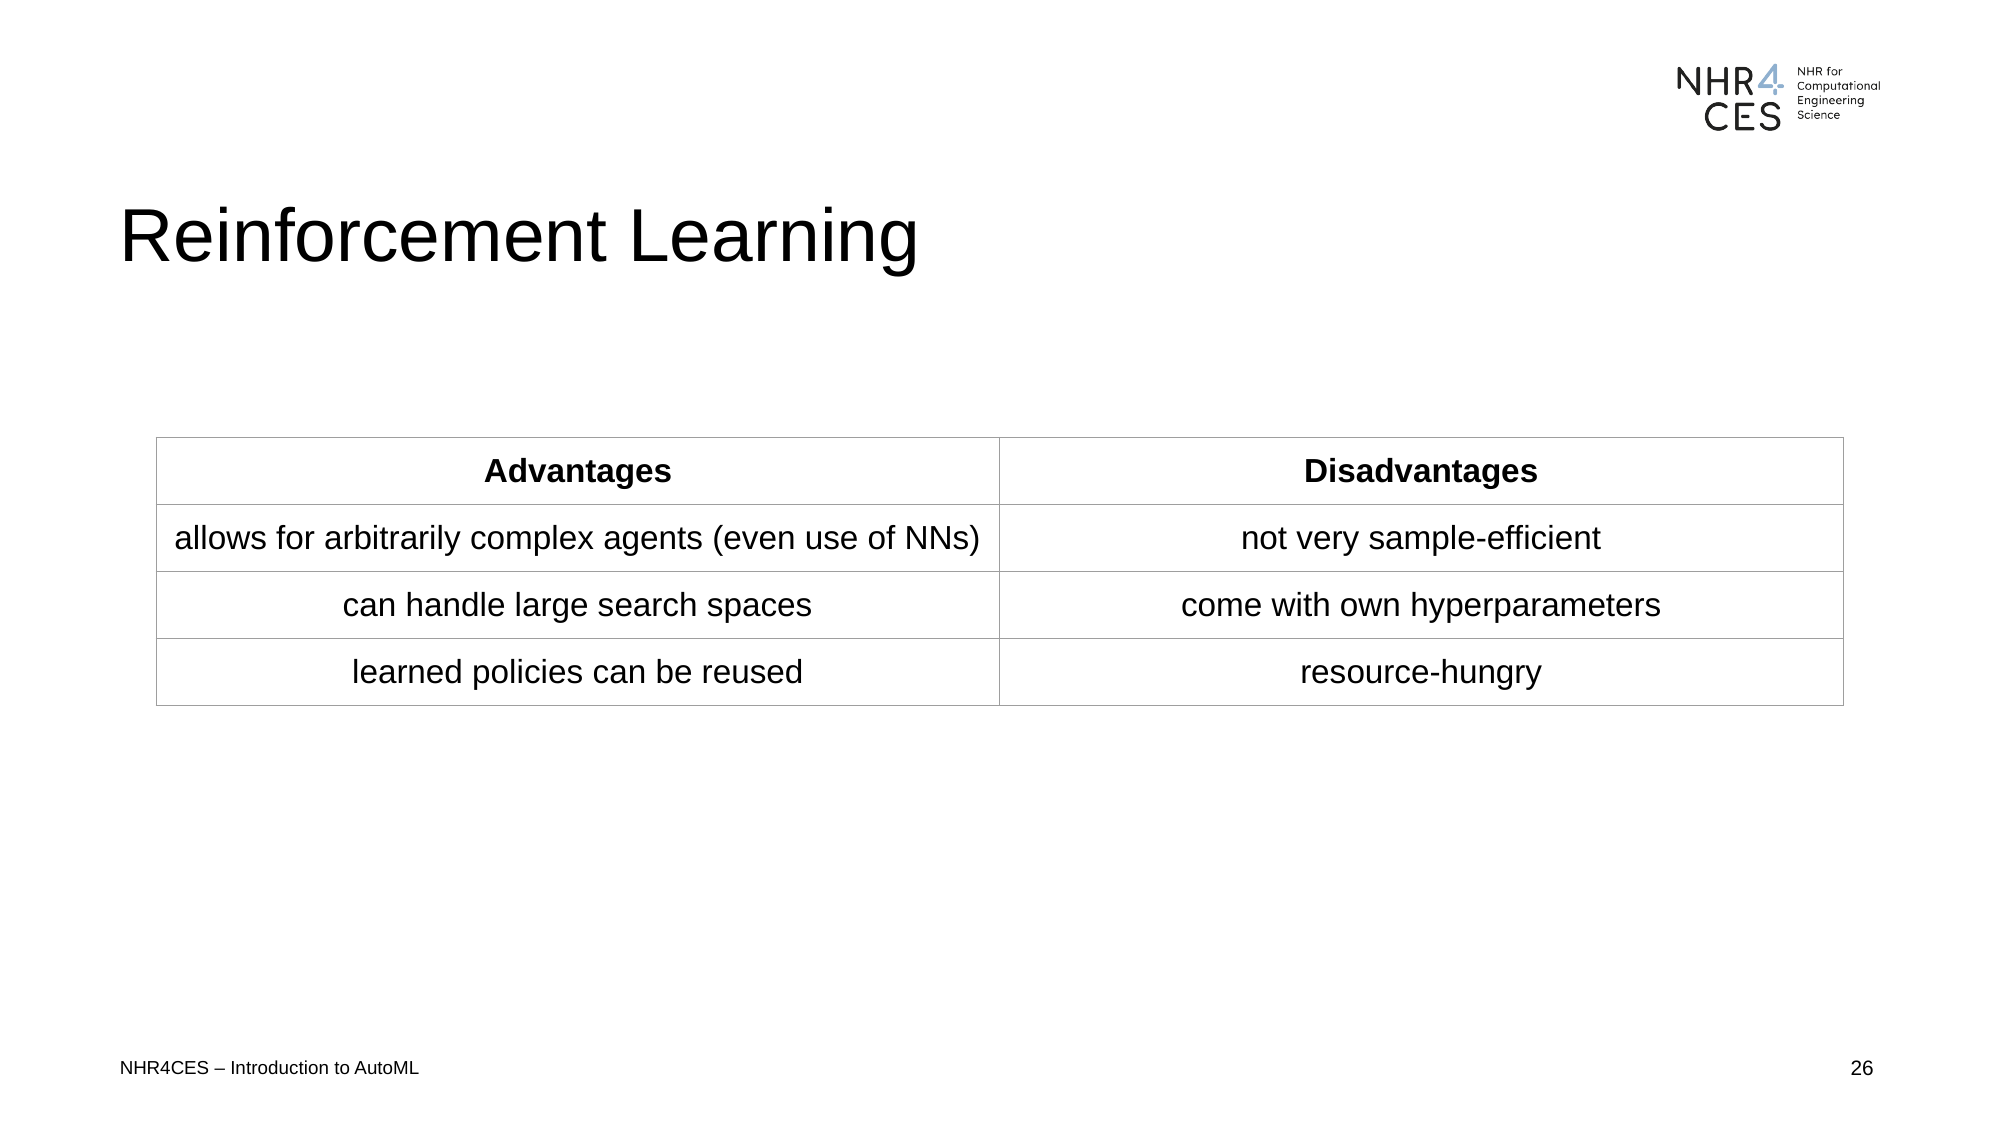

#
Reinforcement Learning
| Advantages | Disadvantages |
| --- | --- |
| allows for arbitrarily complex agents (even use of NNs) | not very sample-efficient |
| can handle large search spaces | come with own hyperparameters |
| learned policies can be reused | resource-hungry |